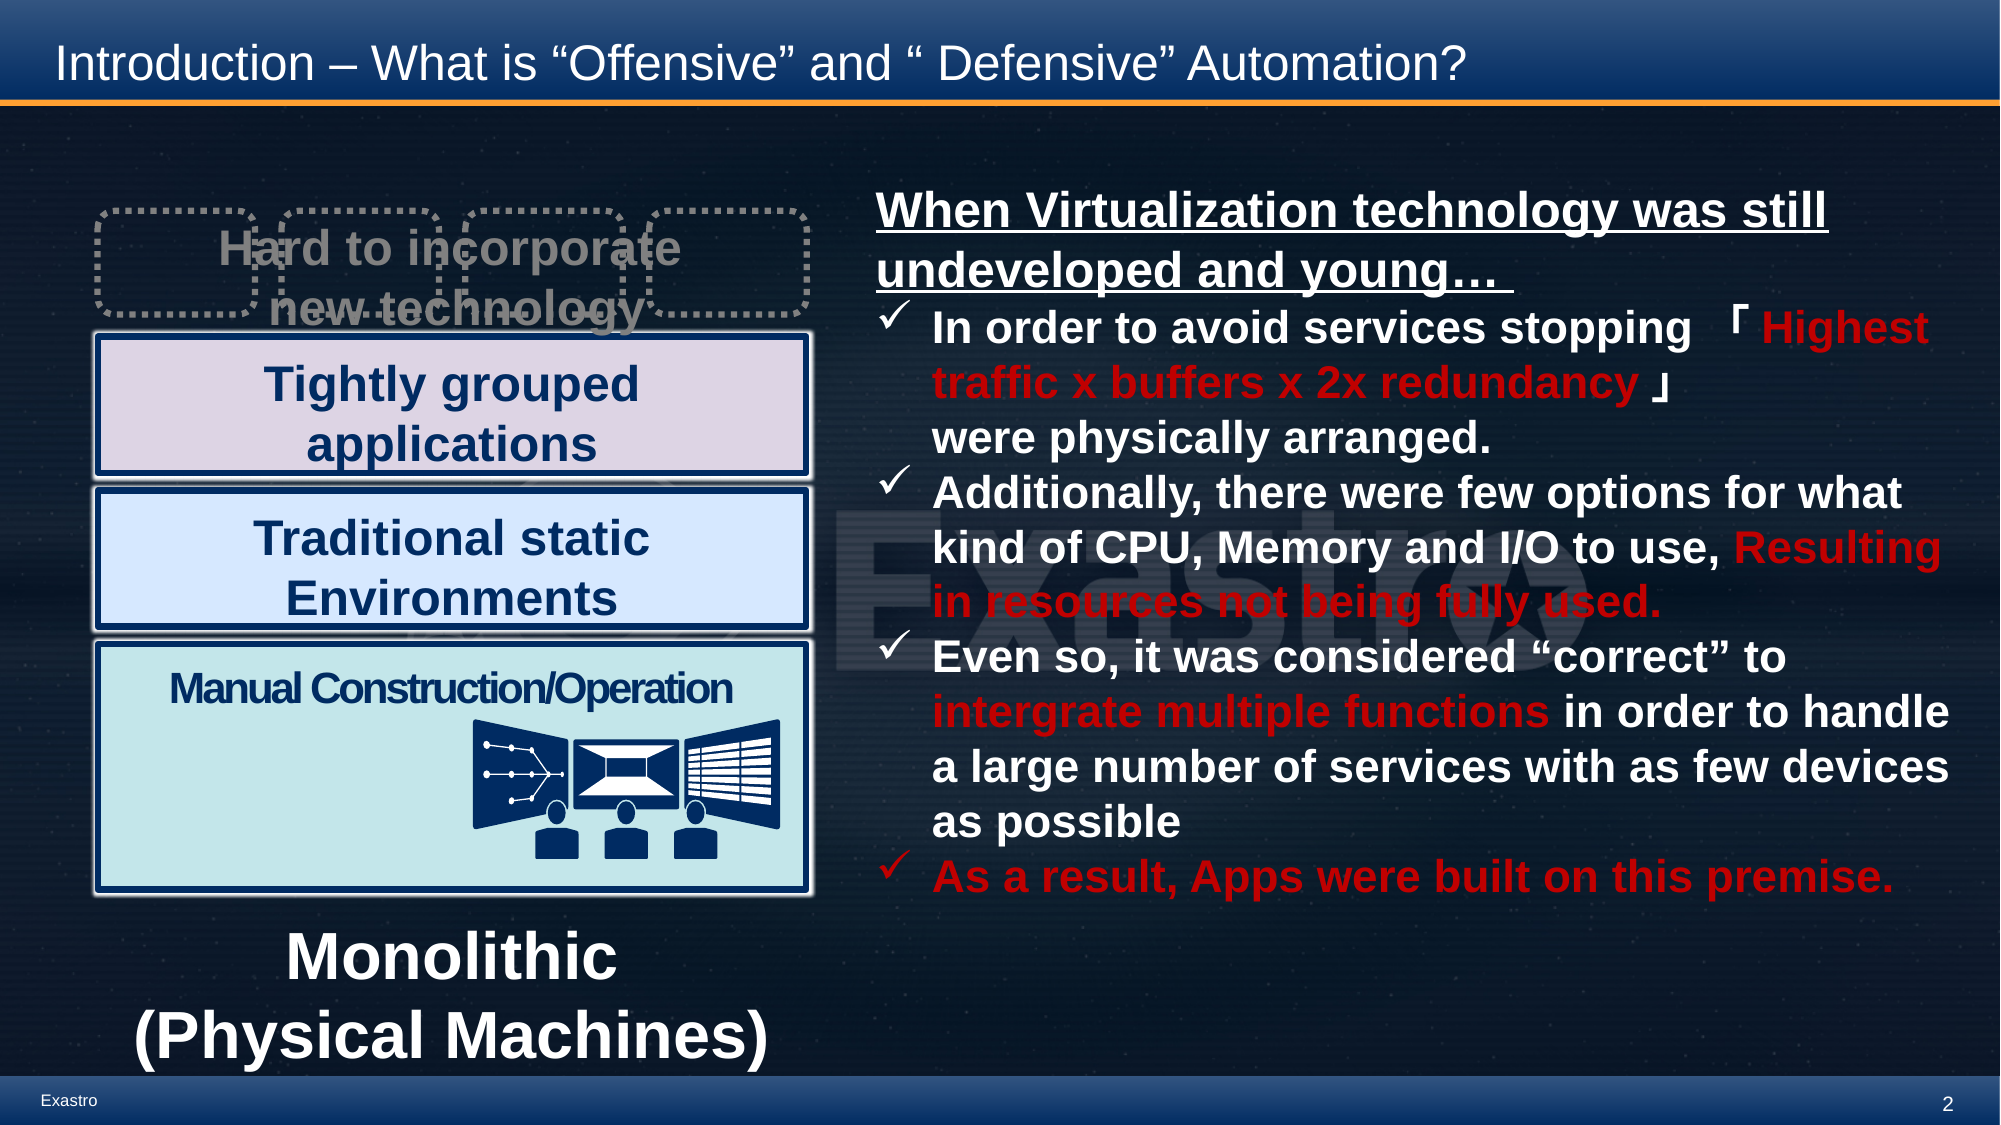

# Introduction – What is “Offensive” and “ Defensive” Automation?
When Virtualization technology was still undeveloped and young…
In order to avoid services stopping「Highest traffic x buffers x 2x redundancy」
were physically arranged.
Additionally, there were few options for what kind of CPU, Memory and I/O to use, Resulting in resources not being fully used.
Even so, it was considered “correct” to intergrate multiple functions in order to handle a large number of services with as few devices as possible
As a result, Apps were built on this premise.

Hard to incorporate
new technology

Tightly grouped applications
Traditional static
Environments
Manual Construction/Operation

Monolithic
(Physical Machines)